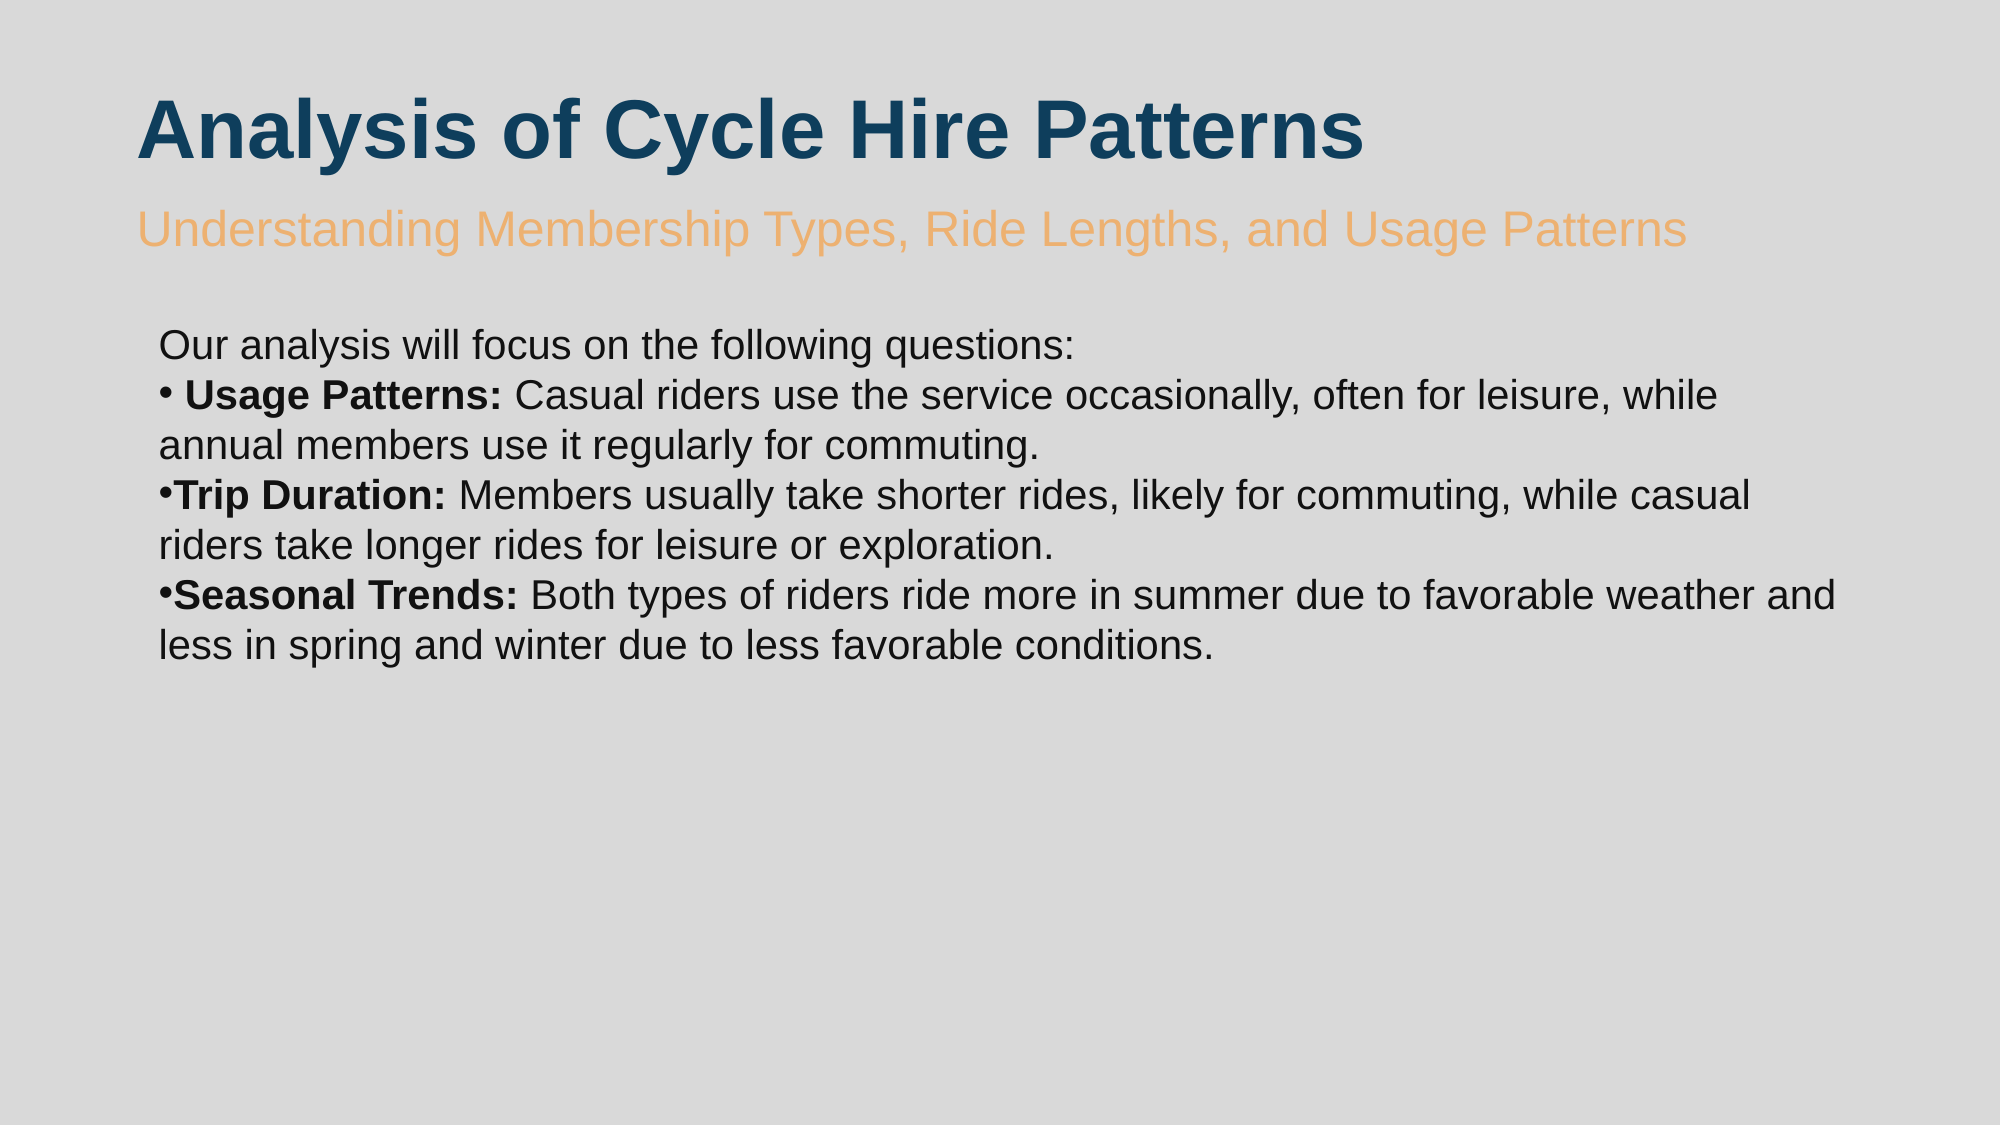

# Analysis of Cycle Hire Patterns
Understanding Membership Types, Ride Lengths, and Usage Patterns
Our analysis will focus on the following questions:
 Usage Patterns: Casual riders use the service occasionally, often for leisure, while annual members use it regularly for commuting.
Trip Duration: Members usually take shorter rides, likely for commuting, while casual riders take longer rides for leisure or exploration.
Seasonal Trends: Both types of riders ride more in summer due to favorable weather and less in spring and winter due to less favorable conditions.